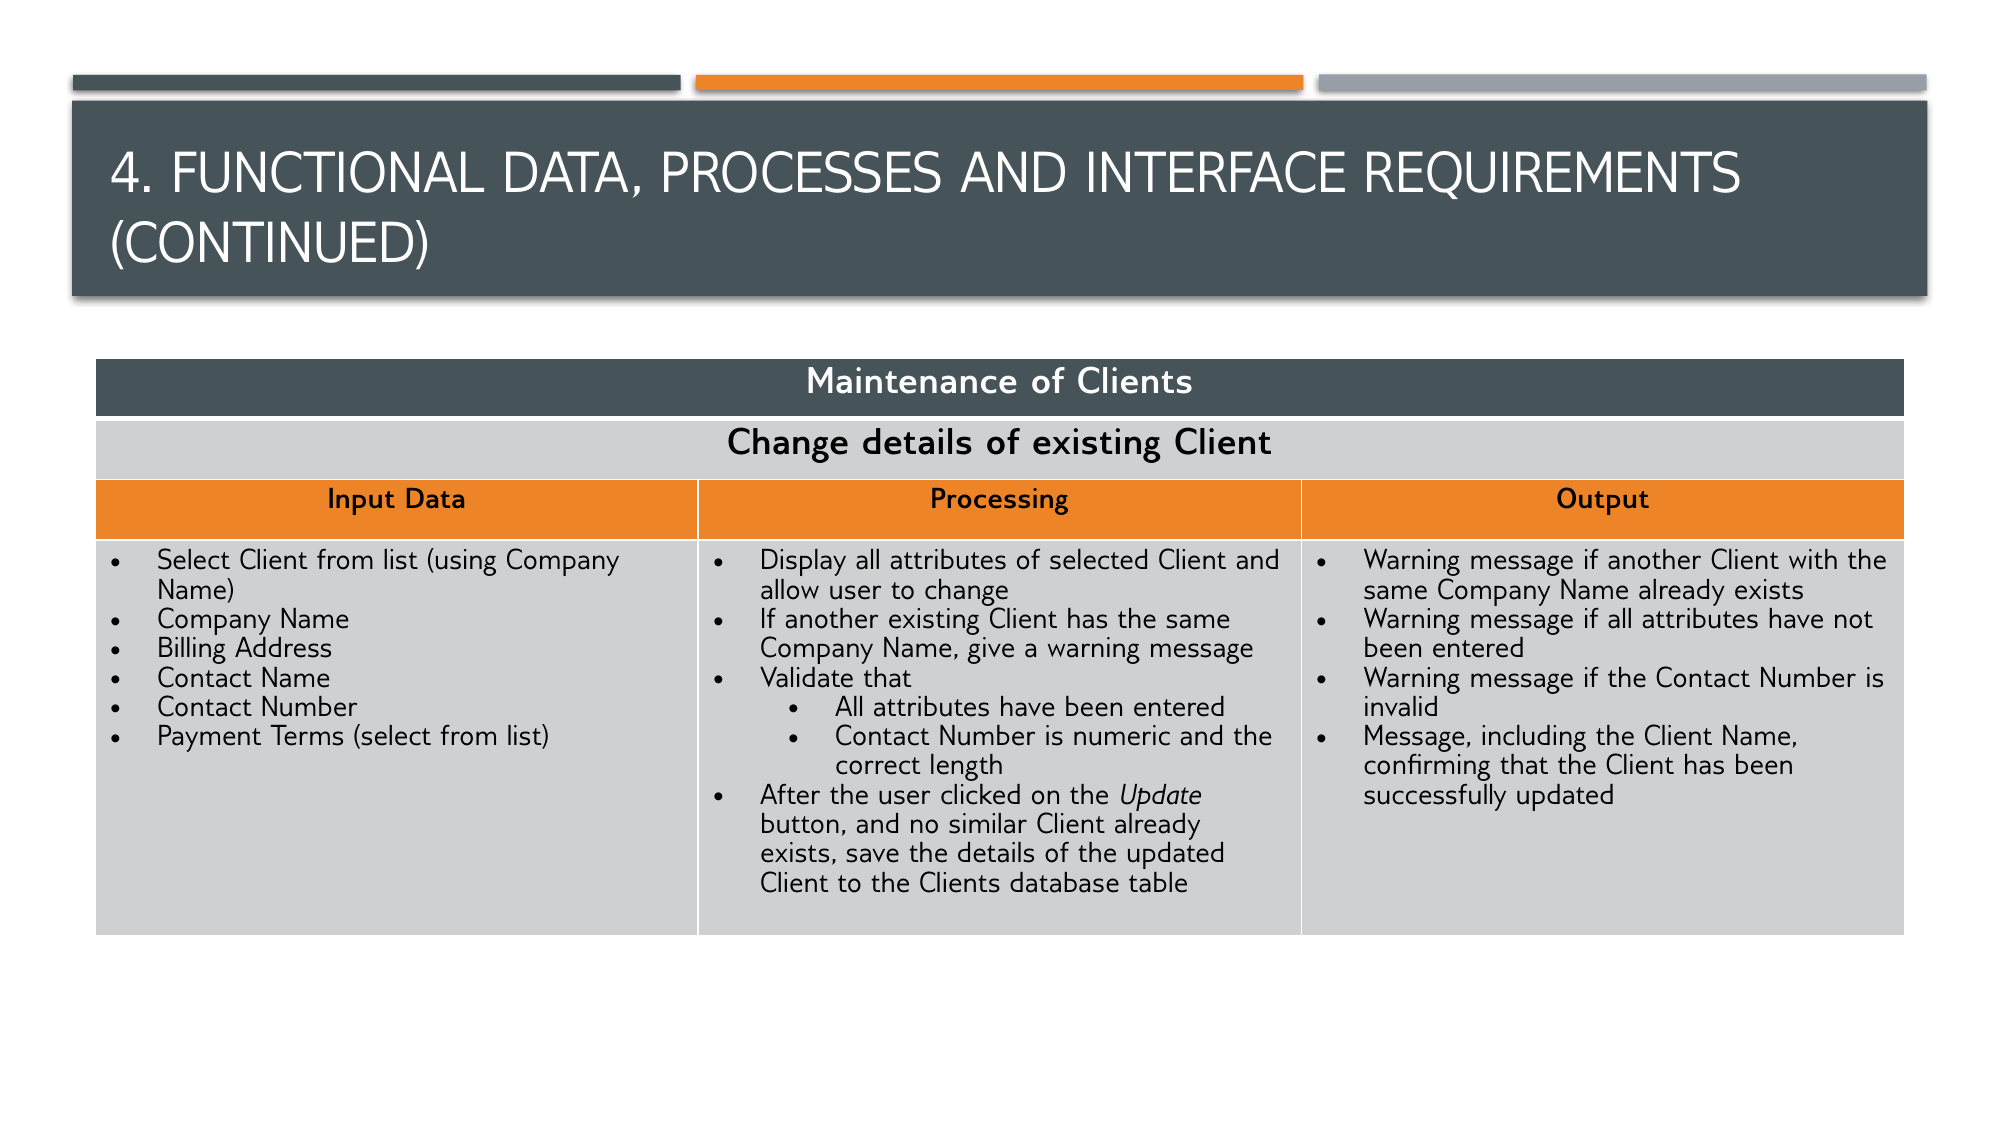

# 4. Functional data, processes and interface requirements (continued)
| Maintenance of Clients |  |  |
| --- | --- | --- |
| Change details of existing Client |  |  |
| Input Data | Processing | Output |
| Select Client from list (using Company Name) Company Name Billing Address Contact Name Contact Number Payment Terms (select from list) | Display all attributes of selected Client and allow user to change If another existing Client has the same Company Name, give a warning message Validate that All attributes have been entered Contact Number is numeric and the correct length After the user clicked on the Update button, and no similar Client already exists, save the details of the updated Client to the Clients database table | Warning message if another Client with the same Company Name already exists Warning message if all attributes have not been entered Warning message if the Contact Number is invalid Message, including the Client Name, confirming that the Client has been successfully updated |